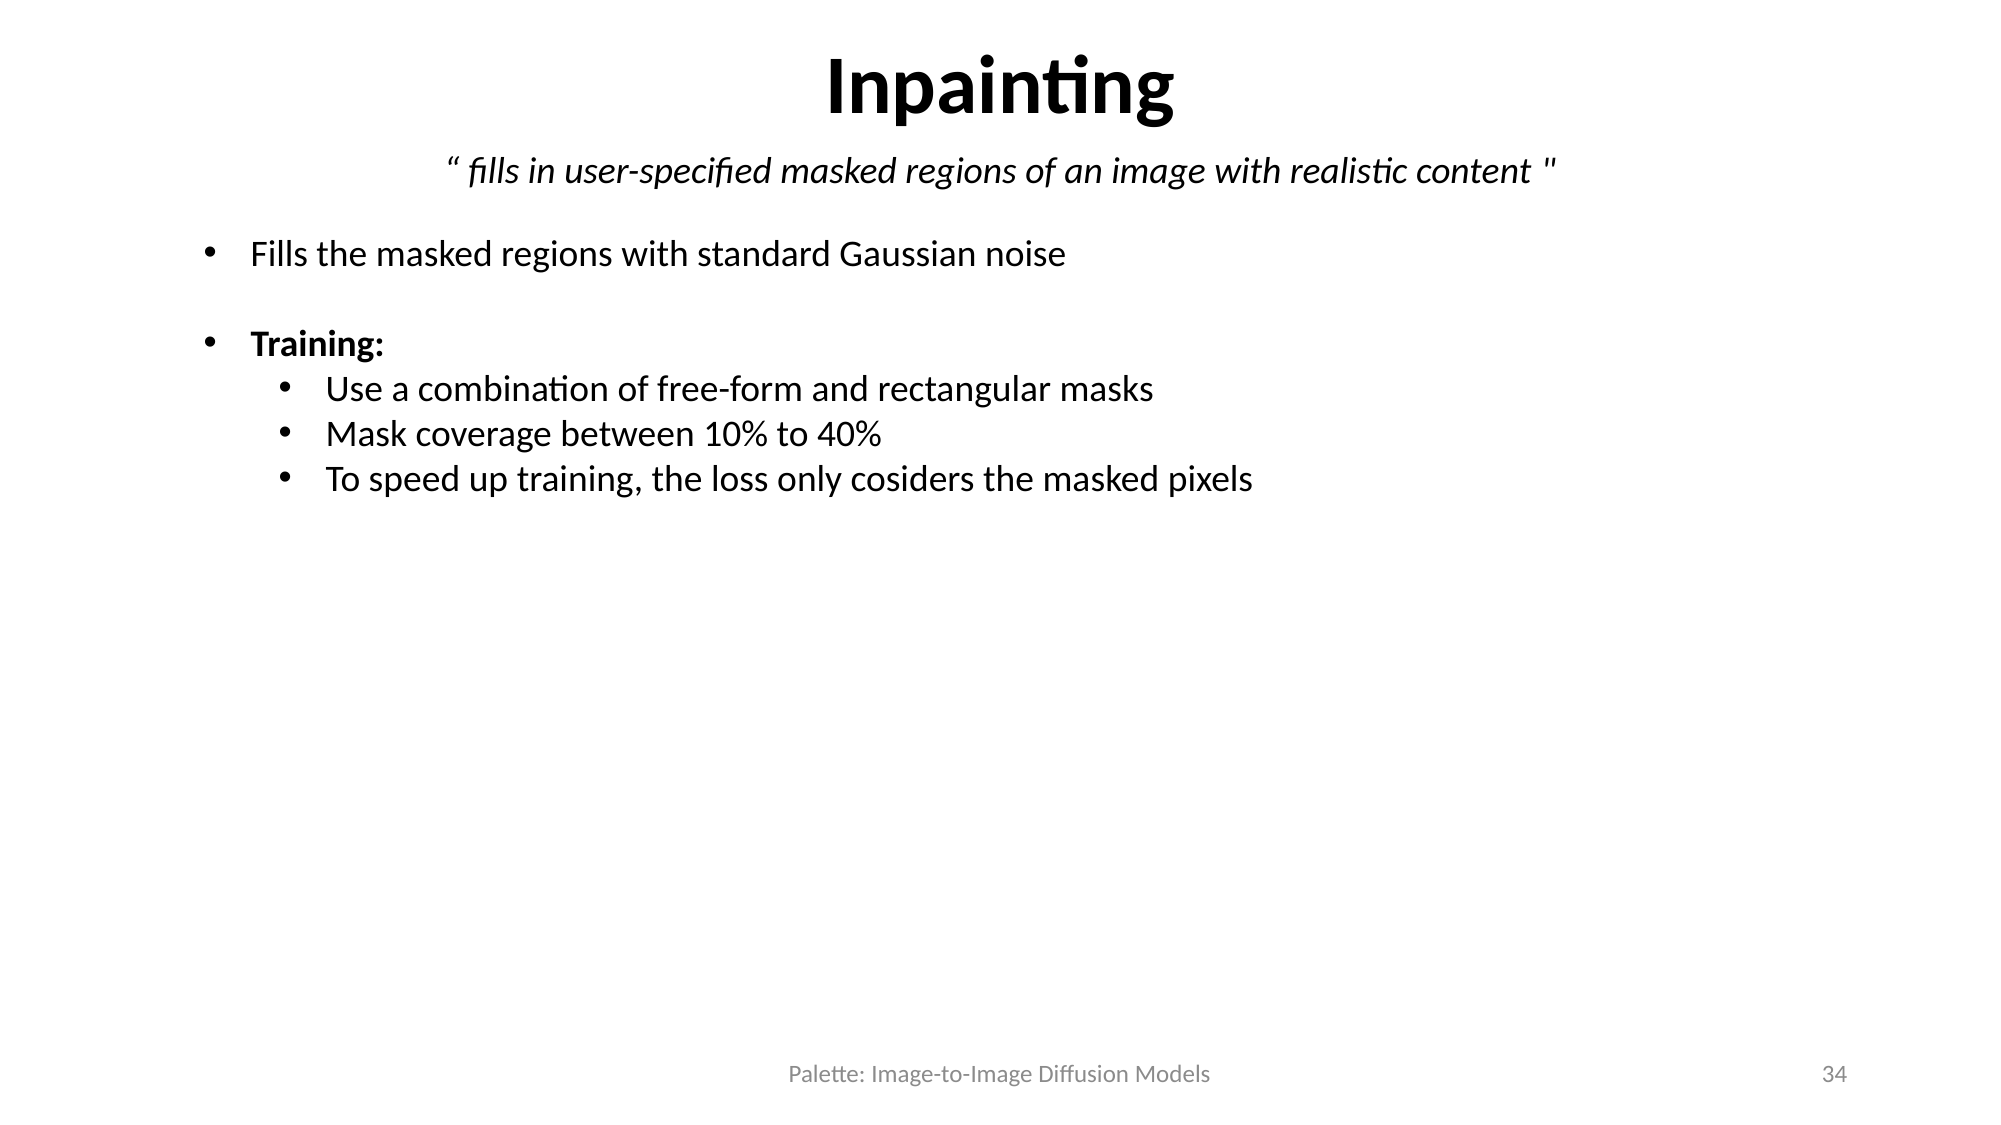

Inpainting
“ fills in user-specified masked regions of an image with realistic content "
Fills the masked regions with standard Gaussian noise

Training:
Use a combination of free-form and rectangular masks
Mask coverage between 10% to 40%
To speed up training, the loss only cosiders the masked pixels

Palette: Image-to-Image Diffusion Models
34